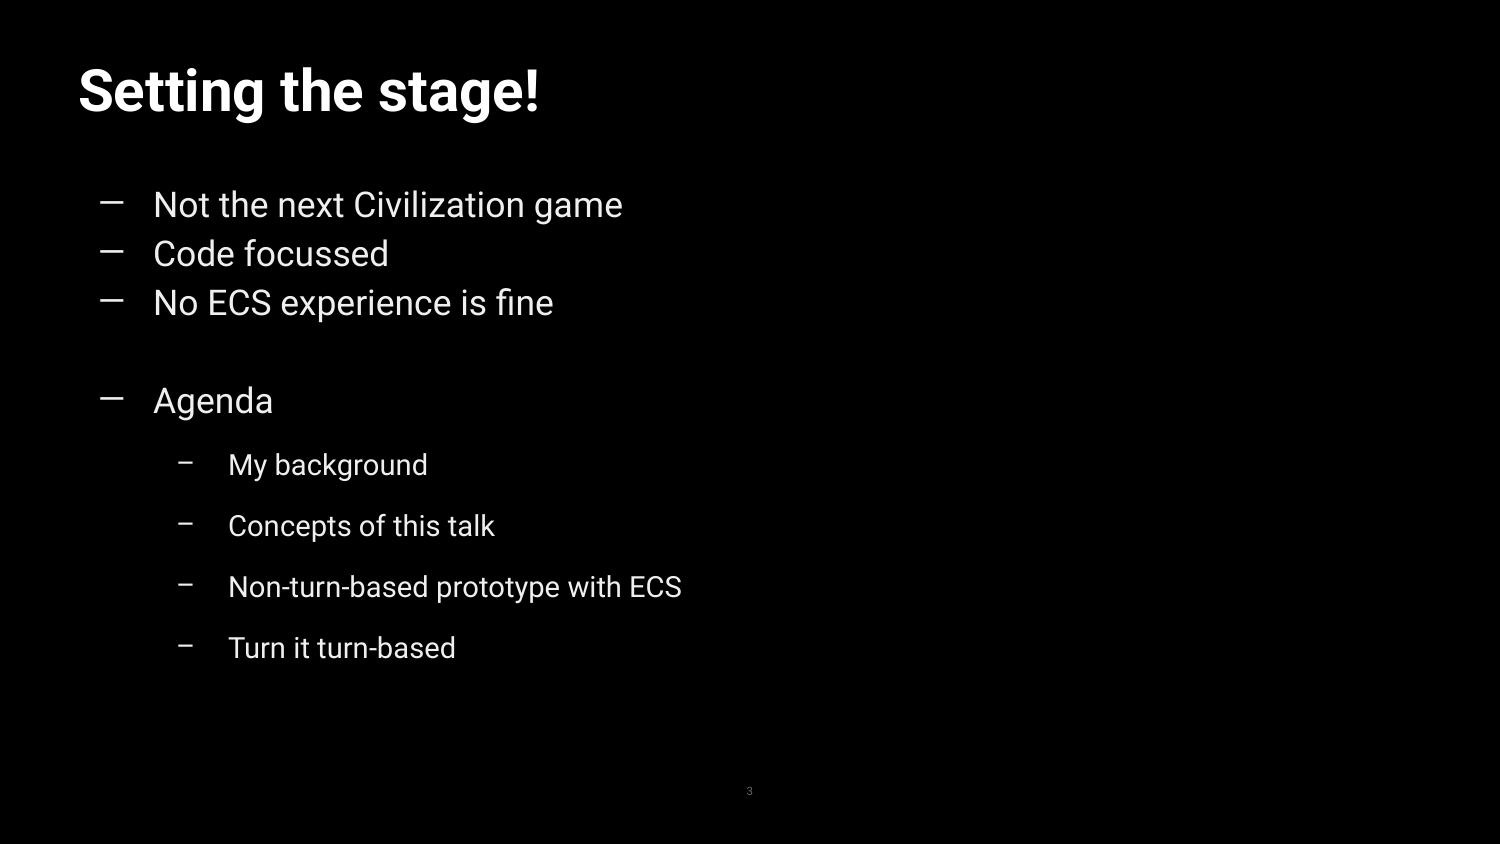

# Setting the stage!
Not the next Civilization game
Code focussed
No ECS experience is fine

Agenda
My background
Concepts of this talk
Non-turn-based prototype with ECS
Turn it turn-based
3